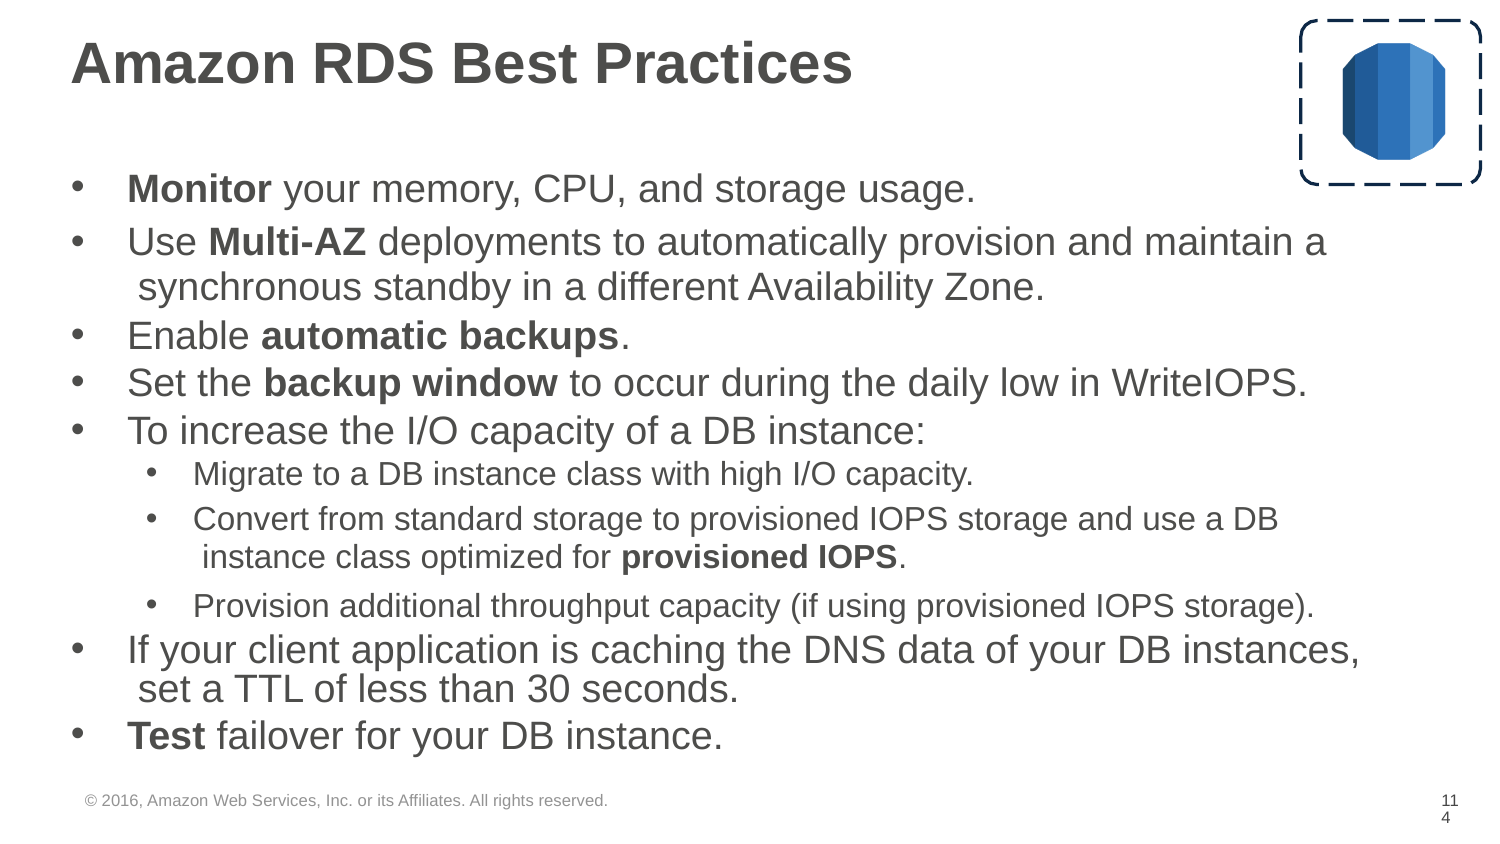

# Amazon RDS Best Practices
Monitor your memory, CPU, and storage usage.
Use Multi-AZ deployments to automatically provision and maintain a  synchronous standby in a different Availability Zone.
Enable automatic backups.
Set the backup window to occur during the daily low in WriteIOPS.
To increase the I/O capacity of a DB instance:
Migrate to a DB instance class with high I/O capacity.
Convert from standard storage to provisioned IOPS storage and use a DB  instance class optimized for provisioned IOPS.
Provision additional throughput capacity (if using provisioned IOPS storage).
If your client application is caching the DNS data of your DB instances,  set a TTL of less than 30 seconds.
Test failover for your DB instance.
© 2016, Amazon Web Services, Inc. or its Affiliates. All rights reserved.
114